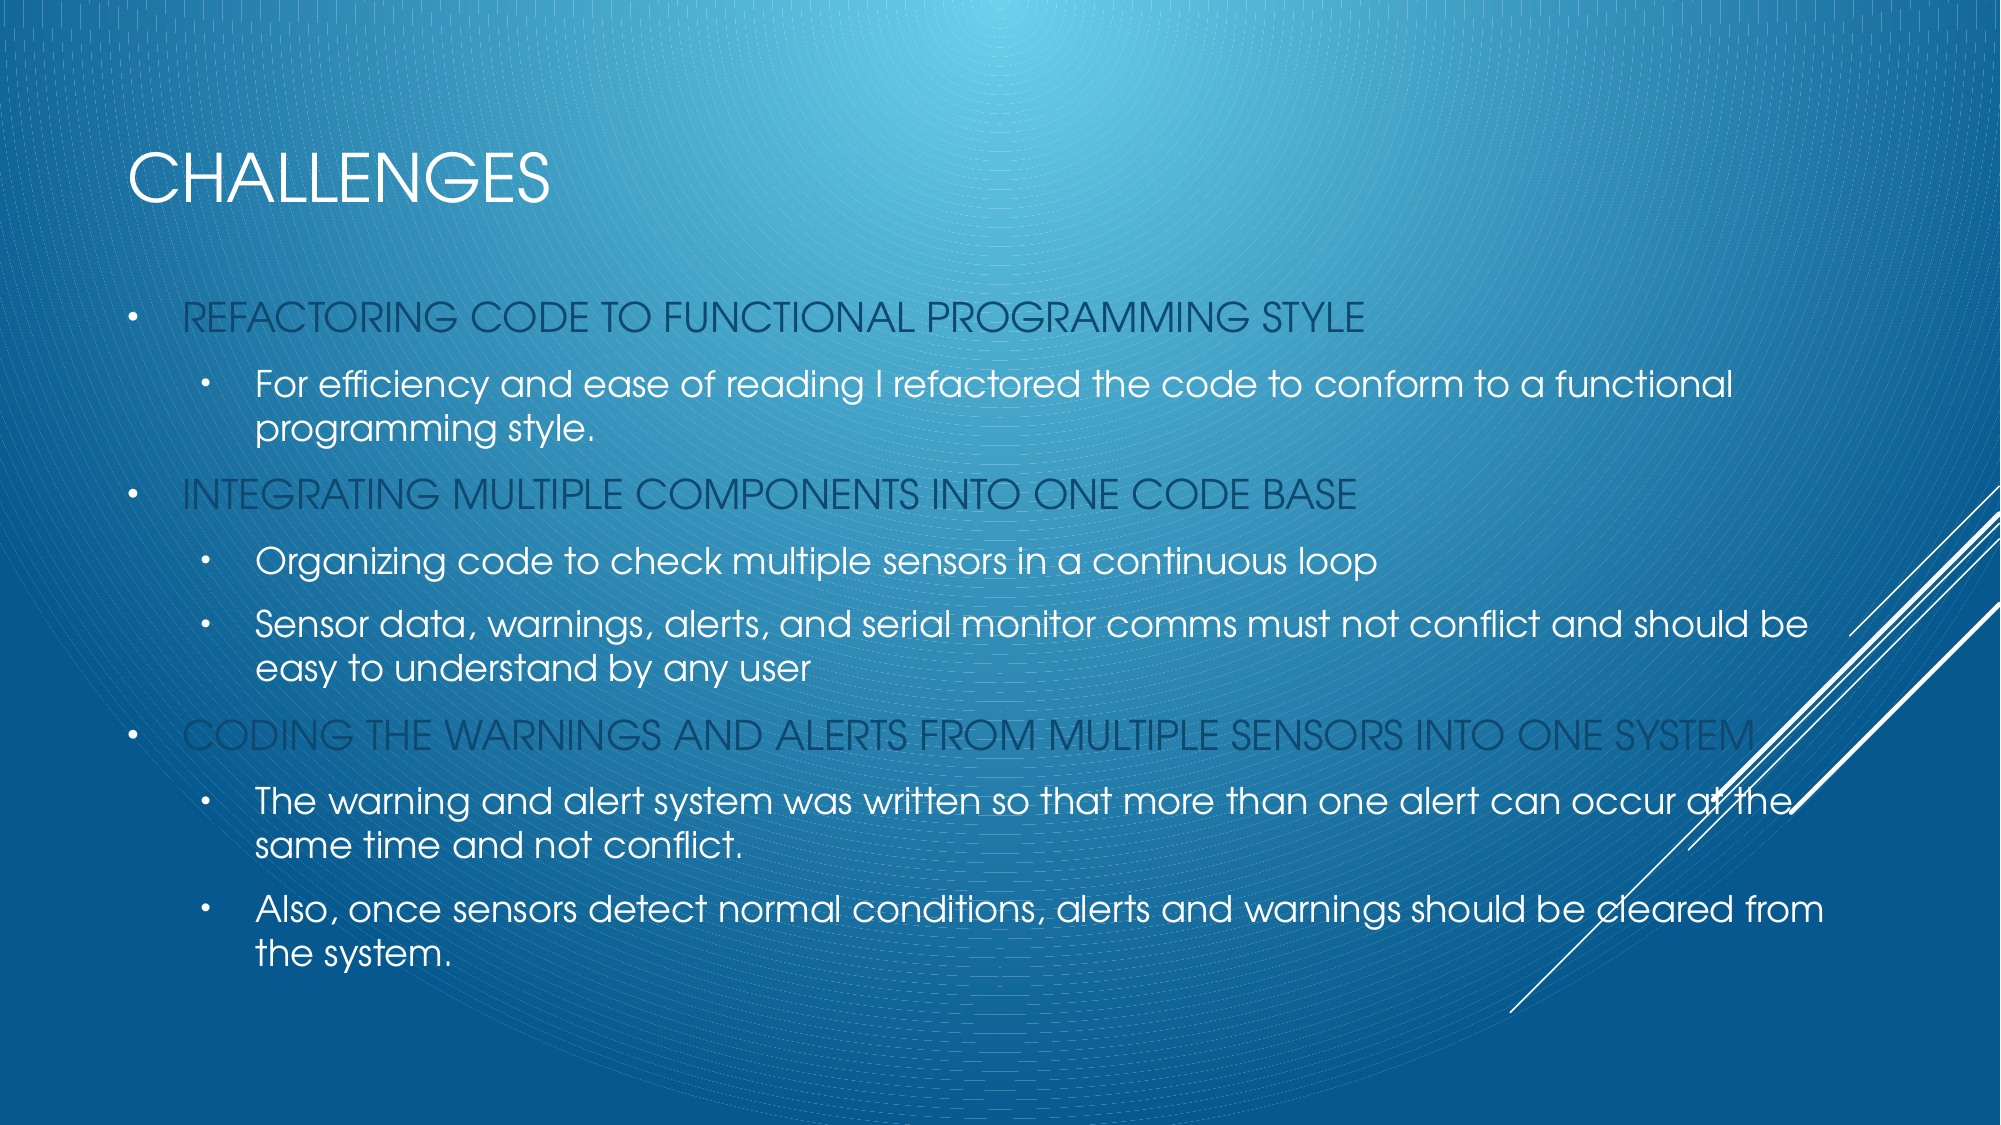

# Challenges
REFACTORING CODE TO FUNCTIONAL PROGRAMMING STYLE
For efficiency and ease of reading I refactored the code to conform to a functional programming style.
INTEGRATING MULTIPLE COMPONENTS INTO ONE CODE BASE
Organizing code to check multiple sensors in a continuous loop
Sensor data, warnings, alerts, and serial monitor comms must not conflict and should be easy to understand by any user
CODING THE WARNINGS AND ALERTS FROM MULTIPLE SENSORS INTO ONE SYSTEM
The warning and alert system was written so that more than one alert can occur at the same time and not conflict.
Also, once sensors detect normal conditions, alerts and warnings should be cleared from the system.